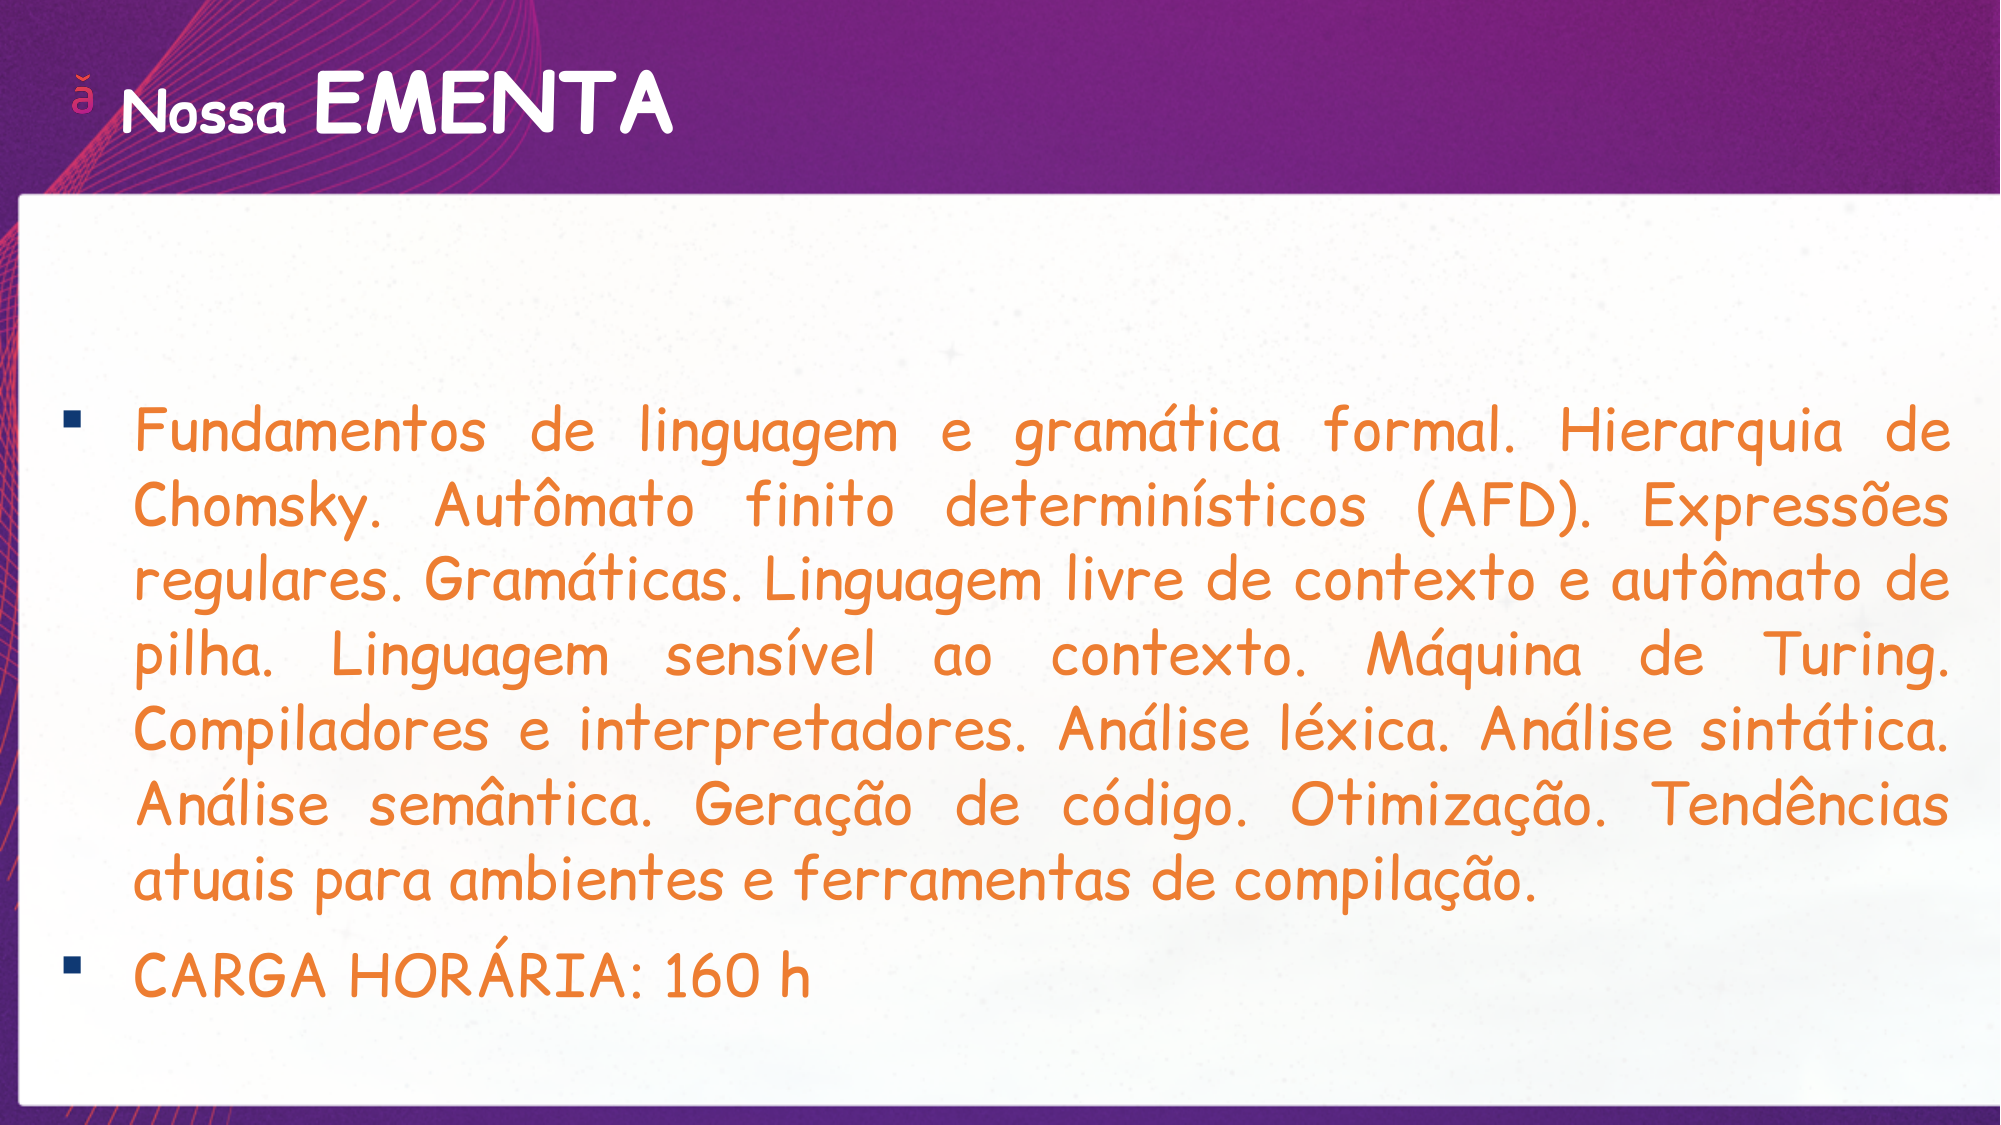

Nossa EMENTA
Fundamentos de linguagem e gramática formal. Hierarquia de Chomsky. Autômato finito determinísticos (AFD). Expressões regulares. Gramáticas. Linguagem livre de contexto e autômato de pilha. Linguagem sensível ao contexto. Máquina de Turing. Compiladores e interpretadores. Análise léxica. Análise sintática. Análise semântica. Geração de código. Otimização. Tendências atuais para ambientes e ferramentas de compilação.
CARGA HORÁRIA: 160 h